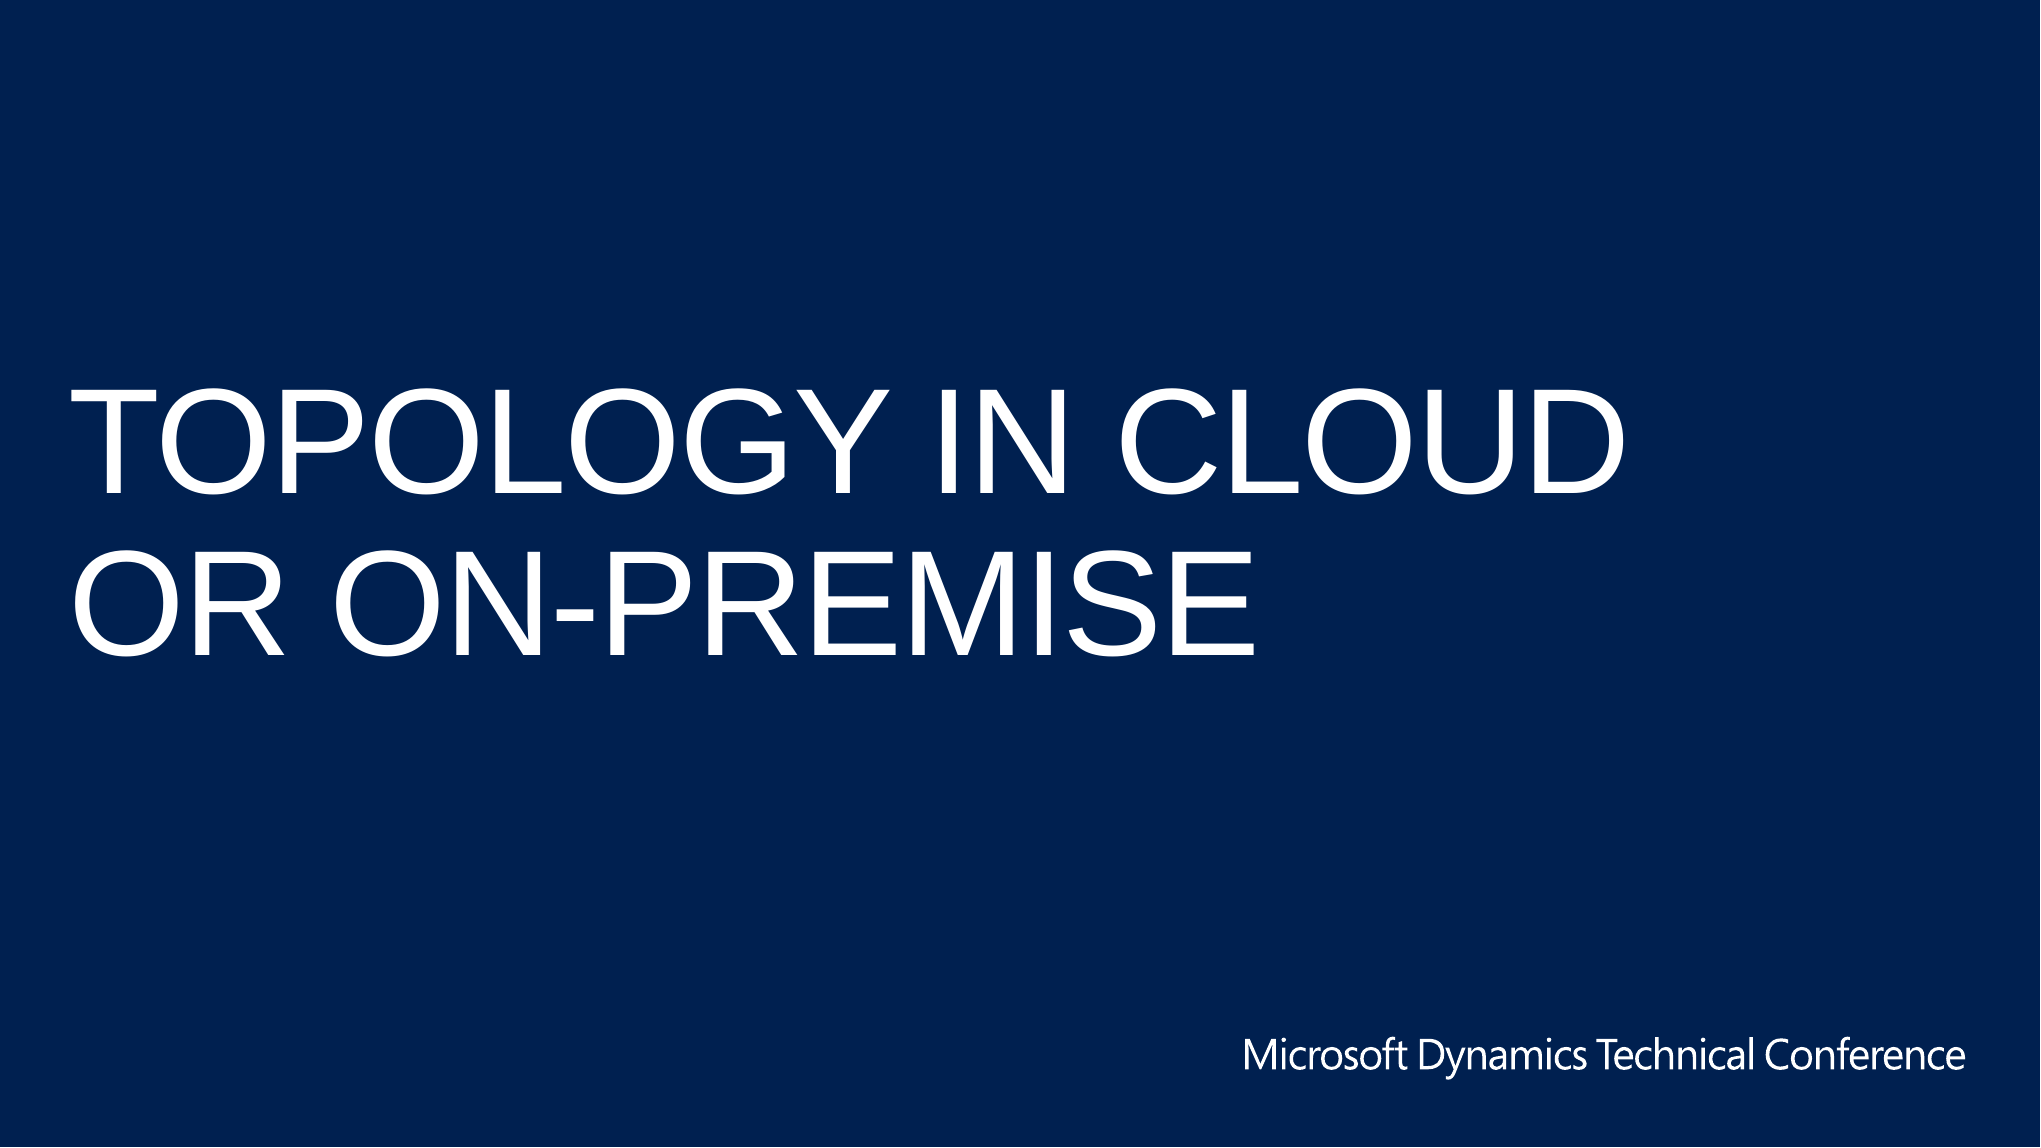

#DynTech2016
# TOPOLOGY IN CLOUD OR ON-PREMISE